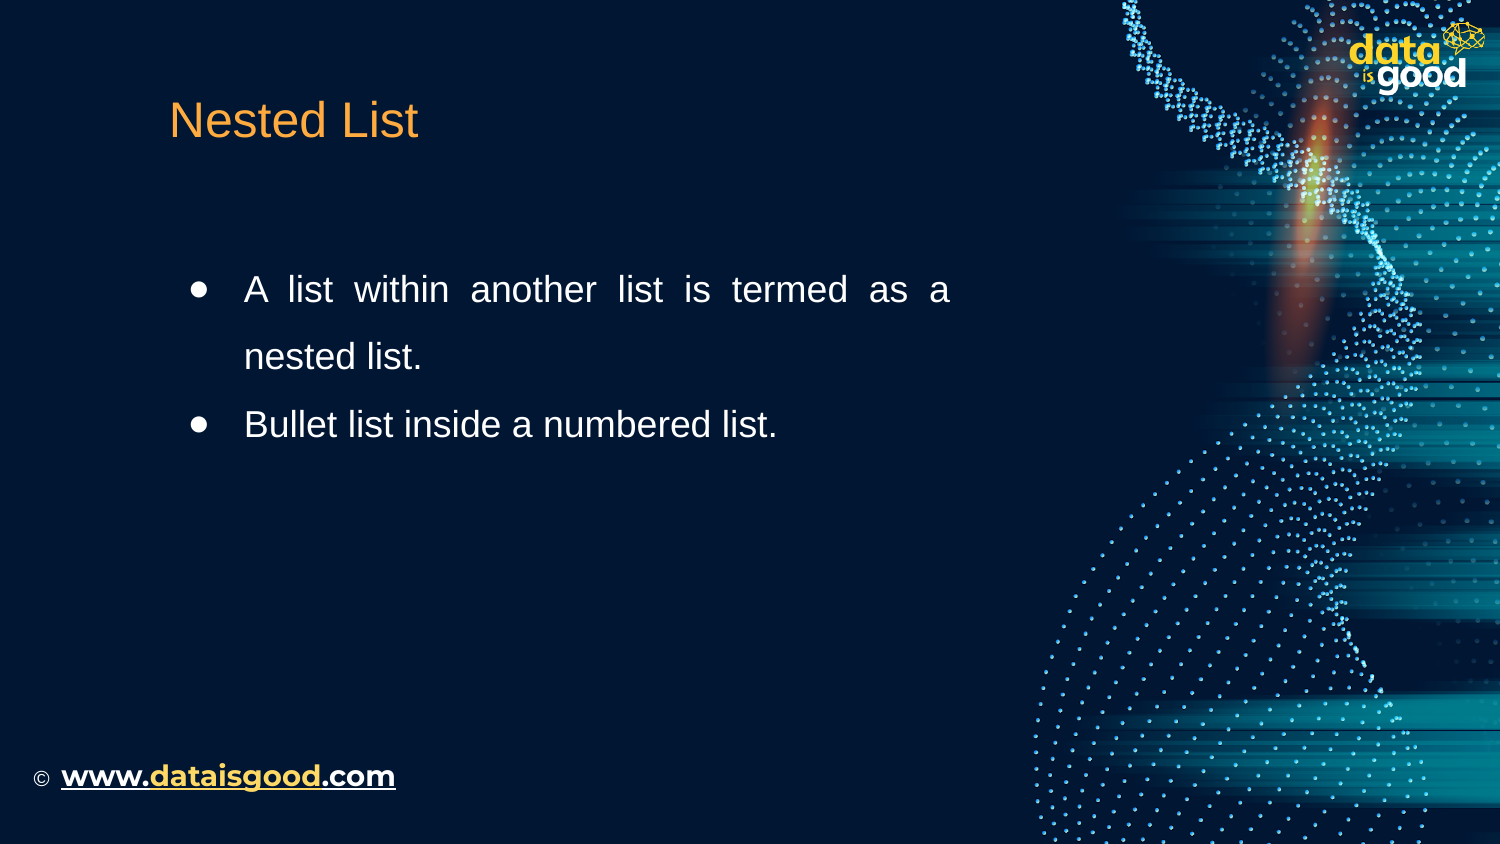

# Nested List
A list within another list is termed as a nested list.
Bullet list inside a numbered list.